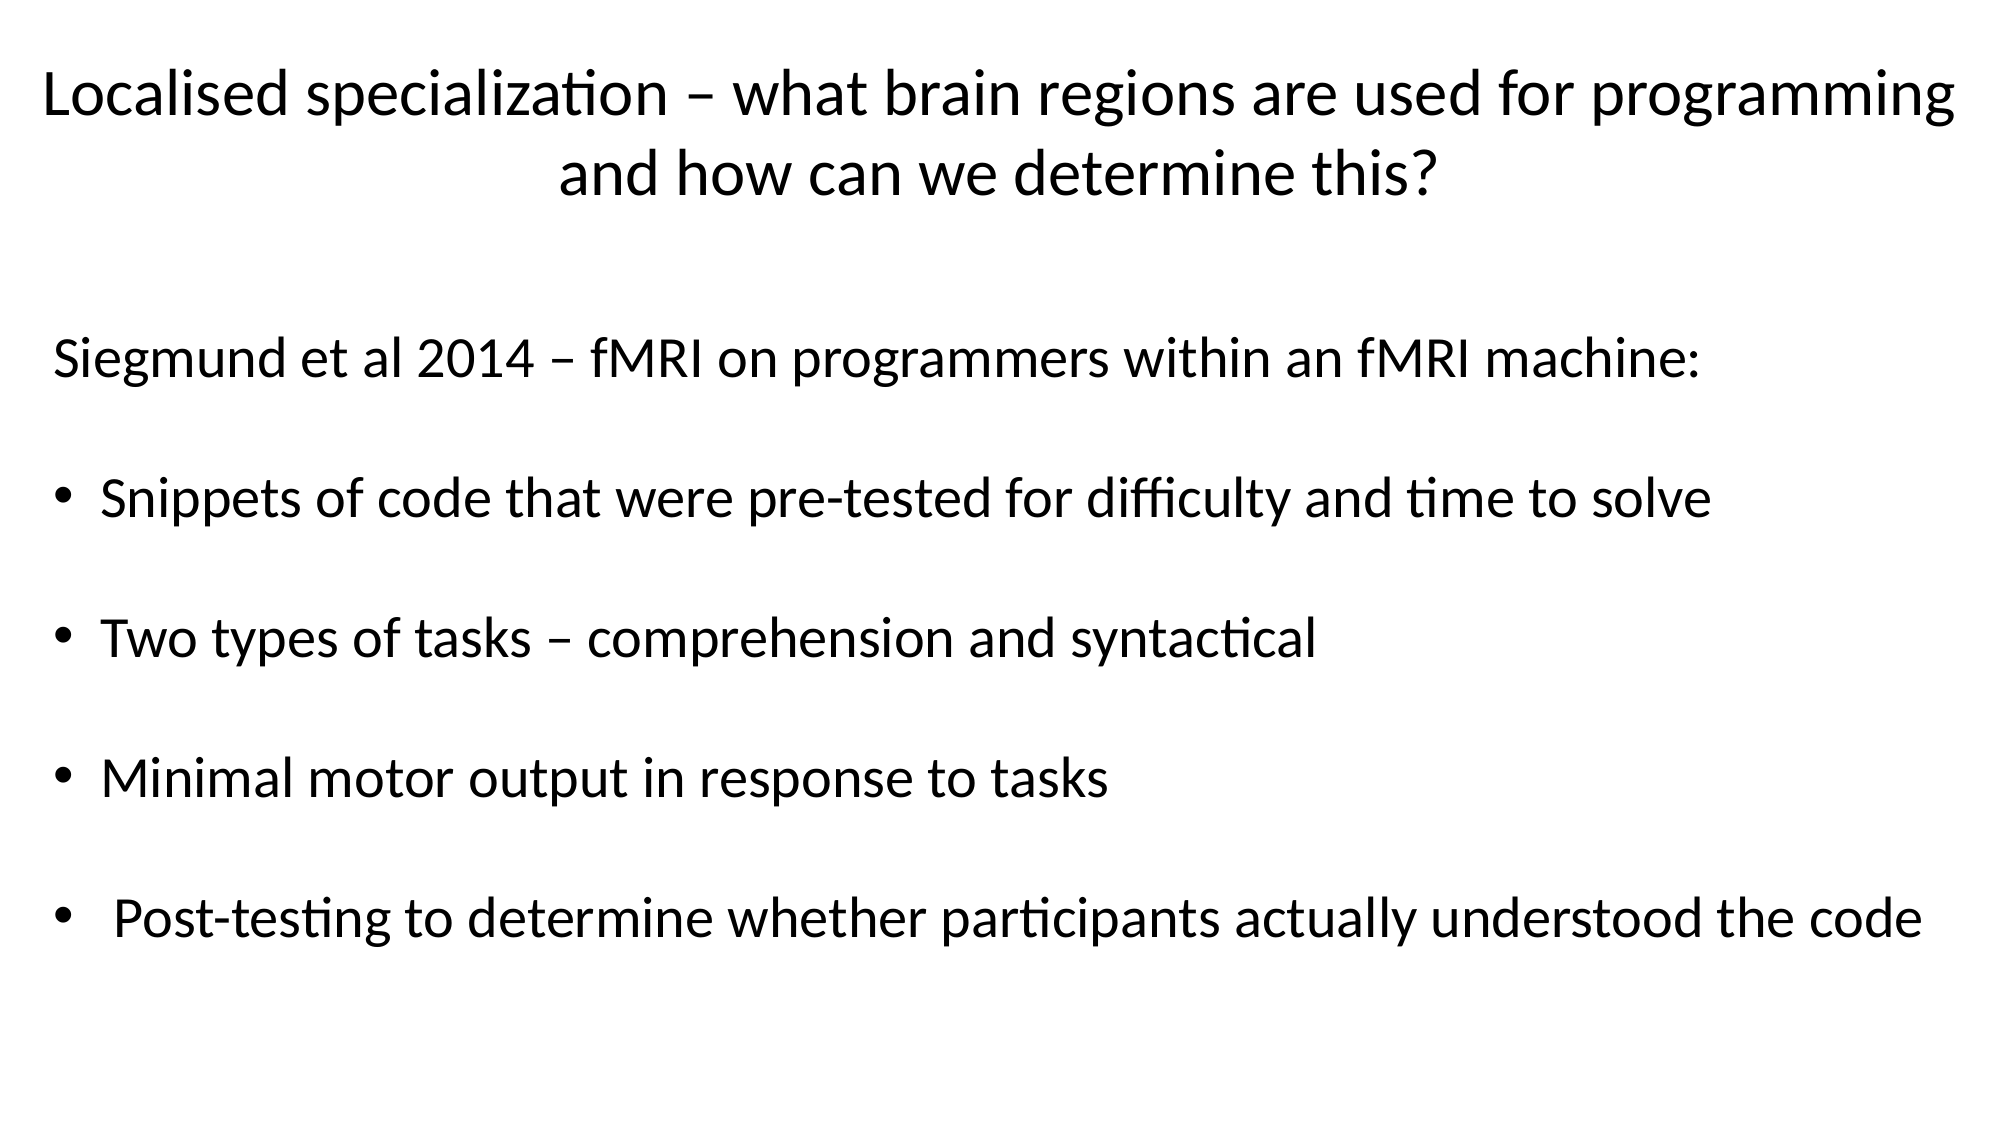

Localised specialization – what brain regions are used for programming and how can we determine this?
Siegmund et al 2014 – fMRI on programmers within an fMRI machine:

Snippets of code that were pre-tested for difficulty and time to solve

Two types of tasks – comprehension and syntactical

Minimal motor output in response to tasks

 Post-testing to determine whether participants actually understood the code